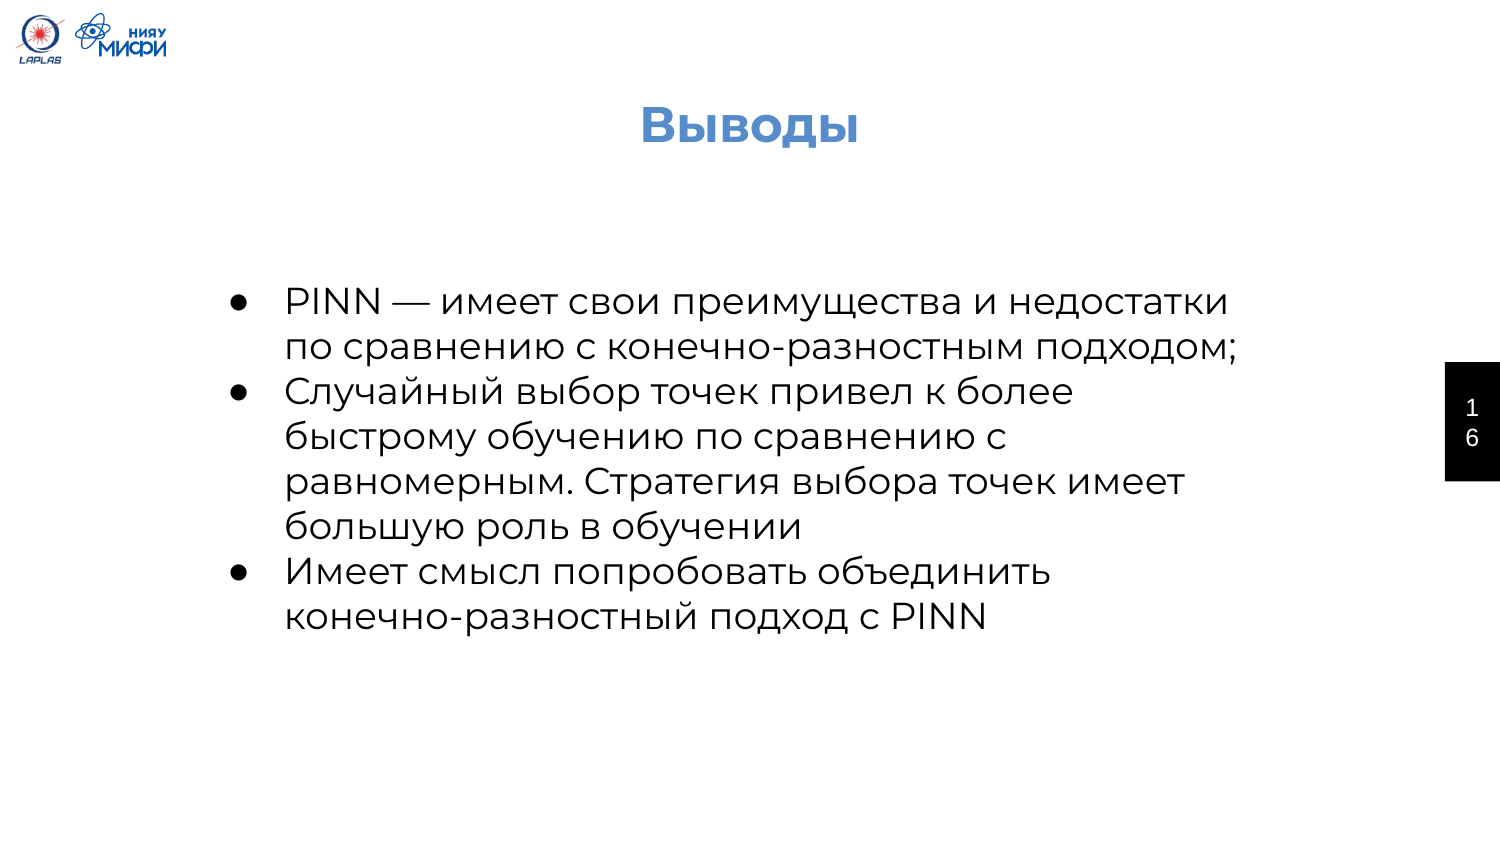

# Выводы
PINN — имеет свои преимущества и недостатки по сравнению с конечно-разностным подходом;
Случайный выбор точек привел к более быстрому обучению по сравнению с равномерным. Стратегия выбора точек имеет большую роль в обучении
Имеет смысл попробовать объединить конечно-разностный подход с PINN
16